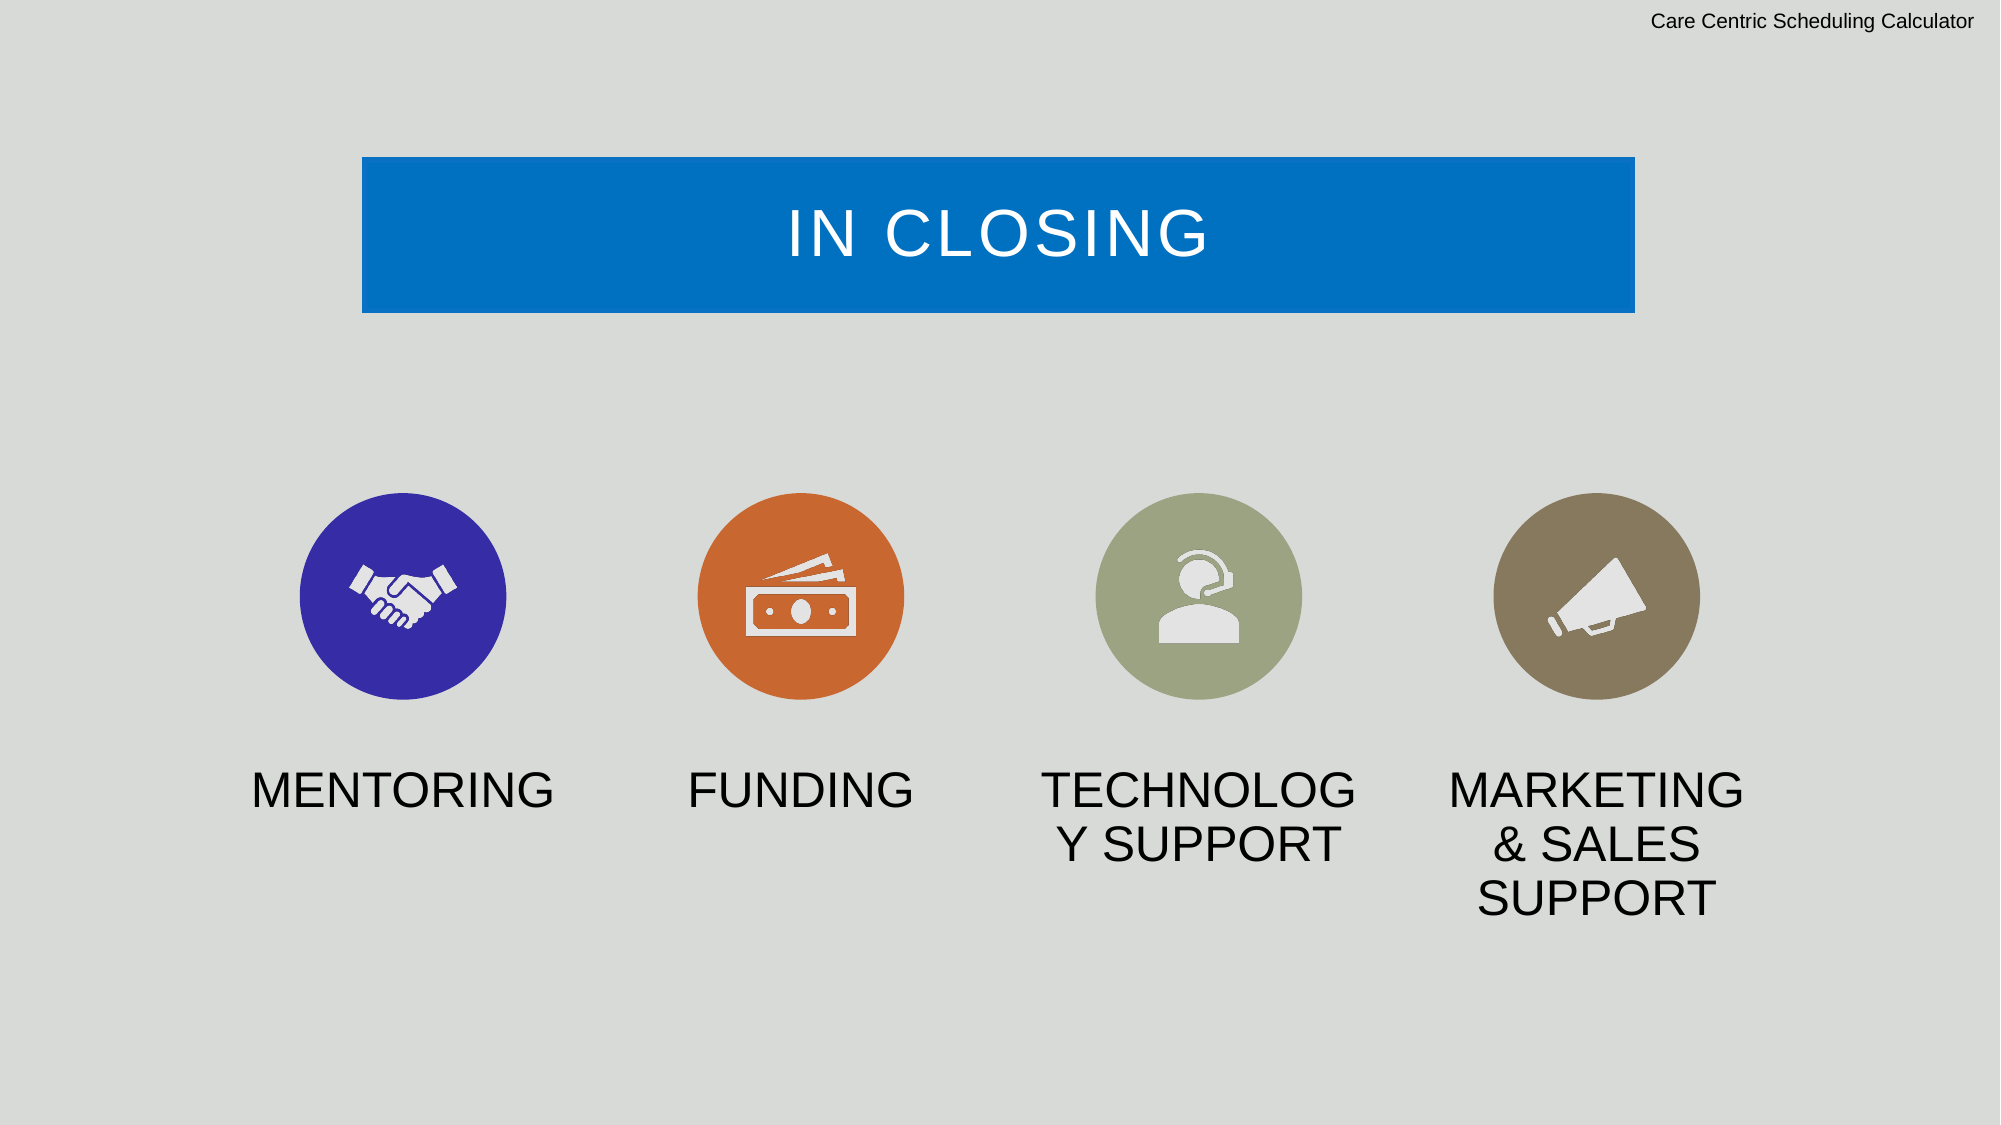

Care Centric Scheduling Calculator
# In Closing
Mentoring
Funding
Technology Support
Marketing & Sales Support